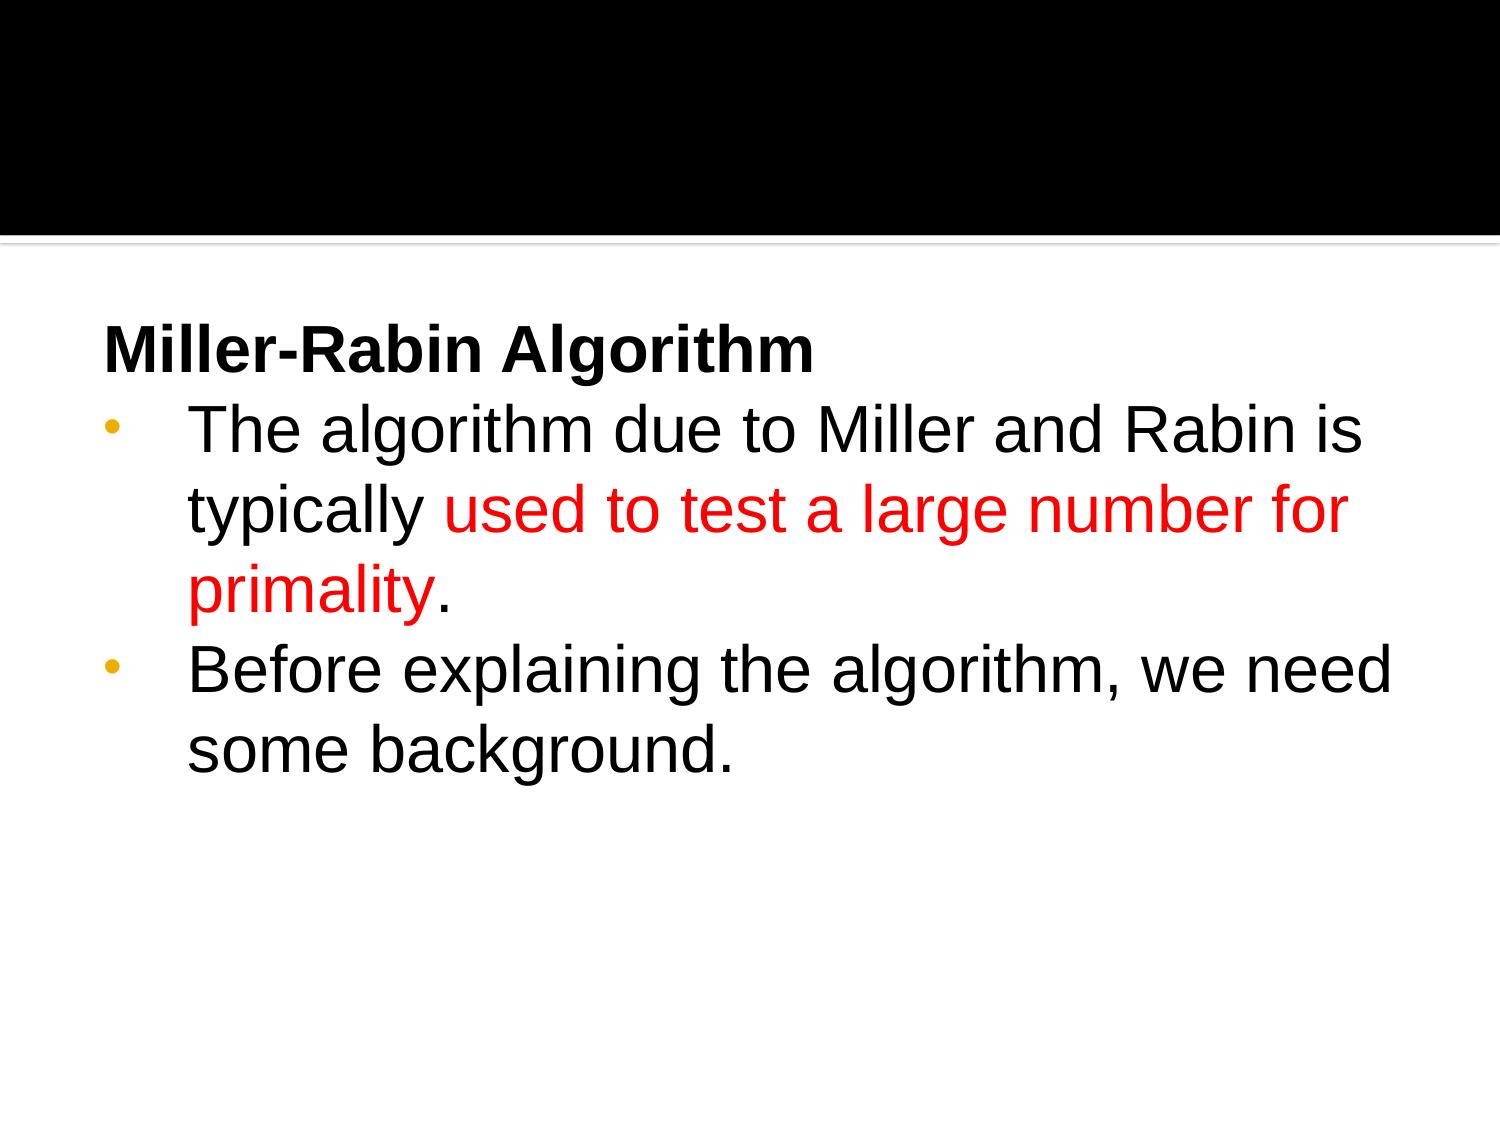

#
Miller-Rabin Algorithm
The algorithm due to Miller and Rabin is typically used to test a large number for primality.
Before explaining the algorithm, we need some background.